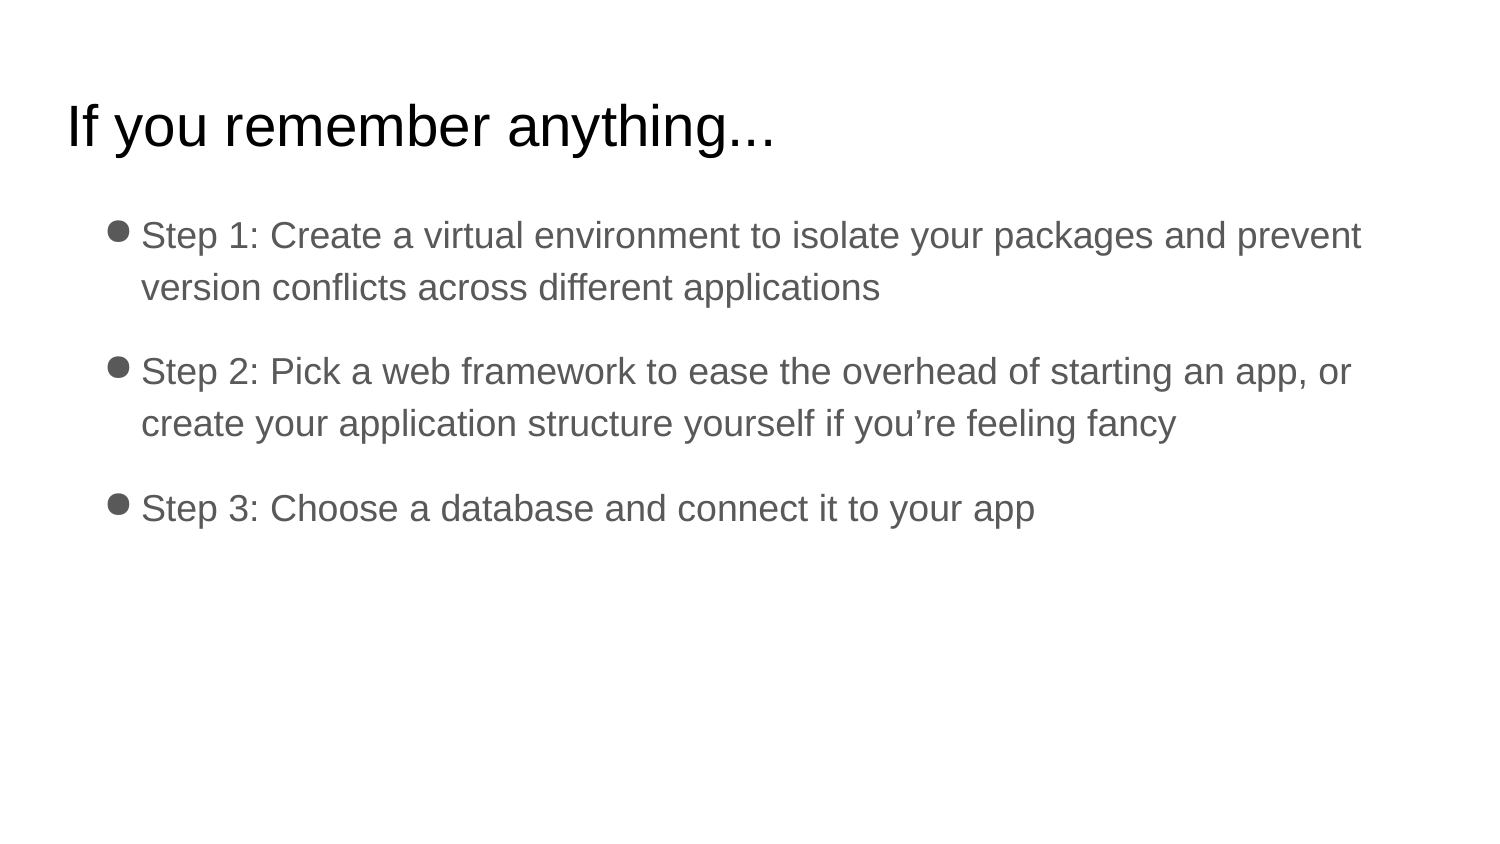

# If you remember anything...
Step 1: Create a virtual environment to isolate your packages and prevent version conflicts across different applications
Step 2: Pick a web framework to ease the overhead of starting an app, or create your application structure yourself if you’re feeling fancy
Step 3: Choose a database and connect it to your app